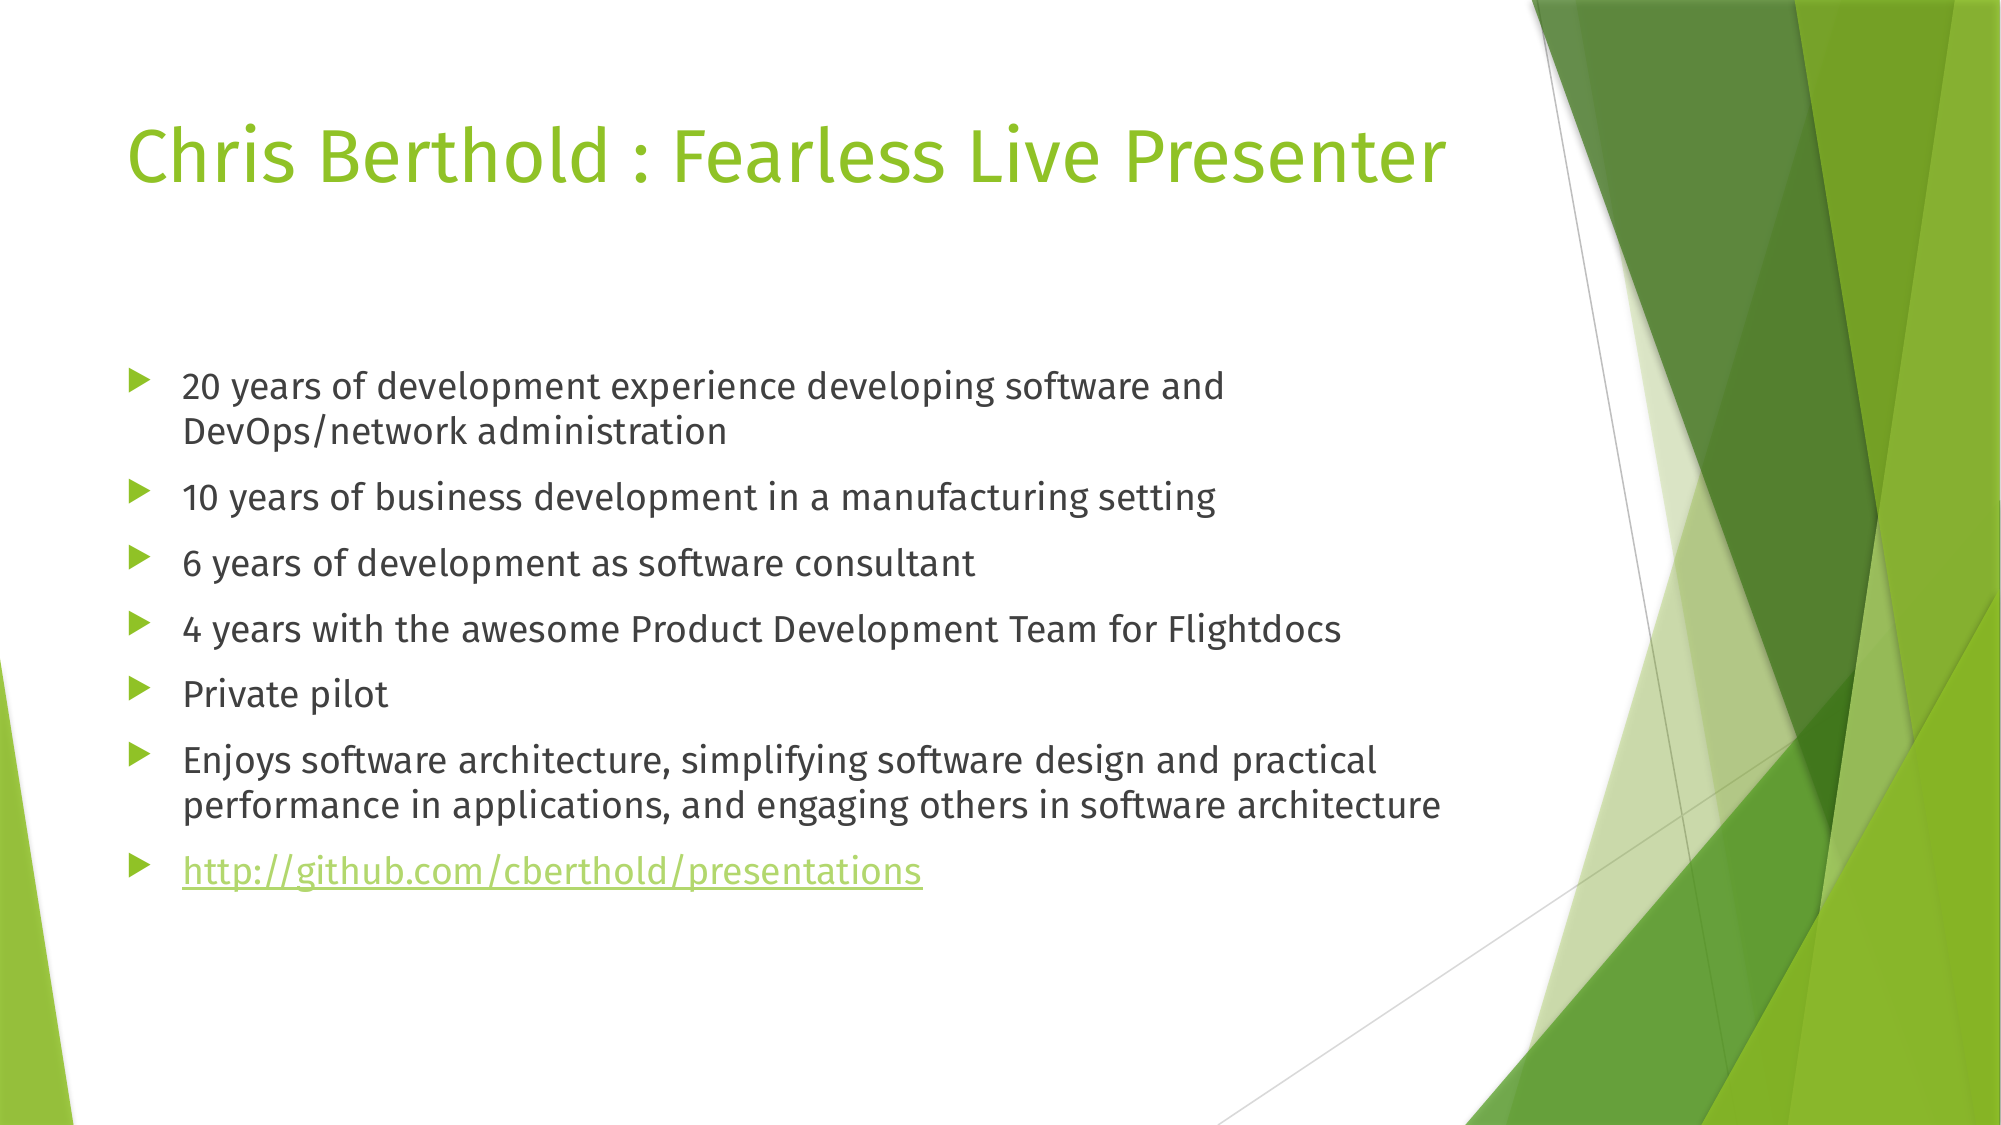

# Chris Berthold : Fearless Live Presenter
20 years of development experience developing software and DevOps/network administration
10 years of business development in a manufacturing setting
6 years of development as software consultant
4 years with the awesome Product Development Team for Flightdocs
Private pilot
Enjoys software architecture, simplifying software design and practical performance in applications, and engaging others in software architecture
http://github.com/cberthold/presentations